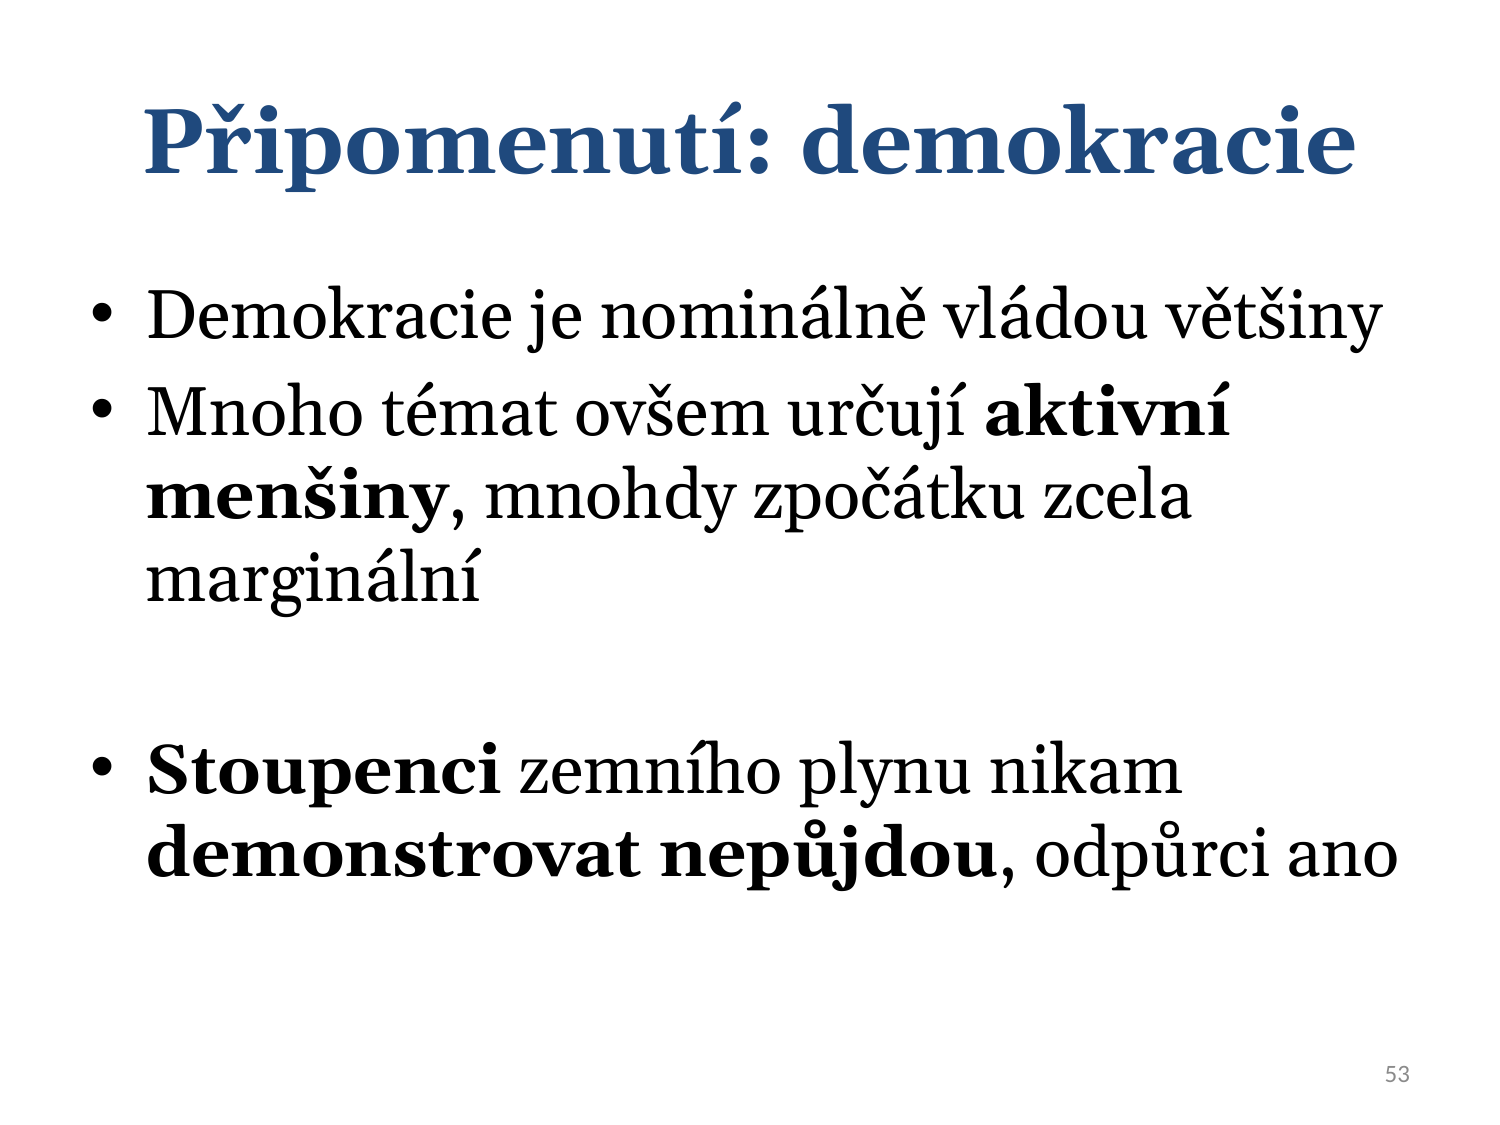

# Připomenutí: demokracie
Demokracie je nominálně vládou většiny
Mnoho témat ovšem určují aktivní menšiny, mnohdy zpočátku zcela marginální

Stoupenci zemního plynu nikam demonstrovat nepůjdou, odpůrci ano

53